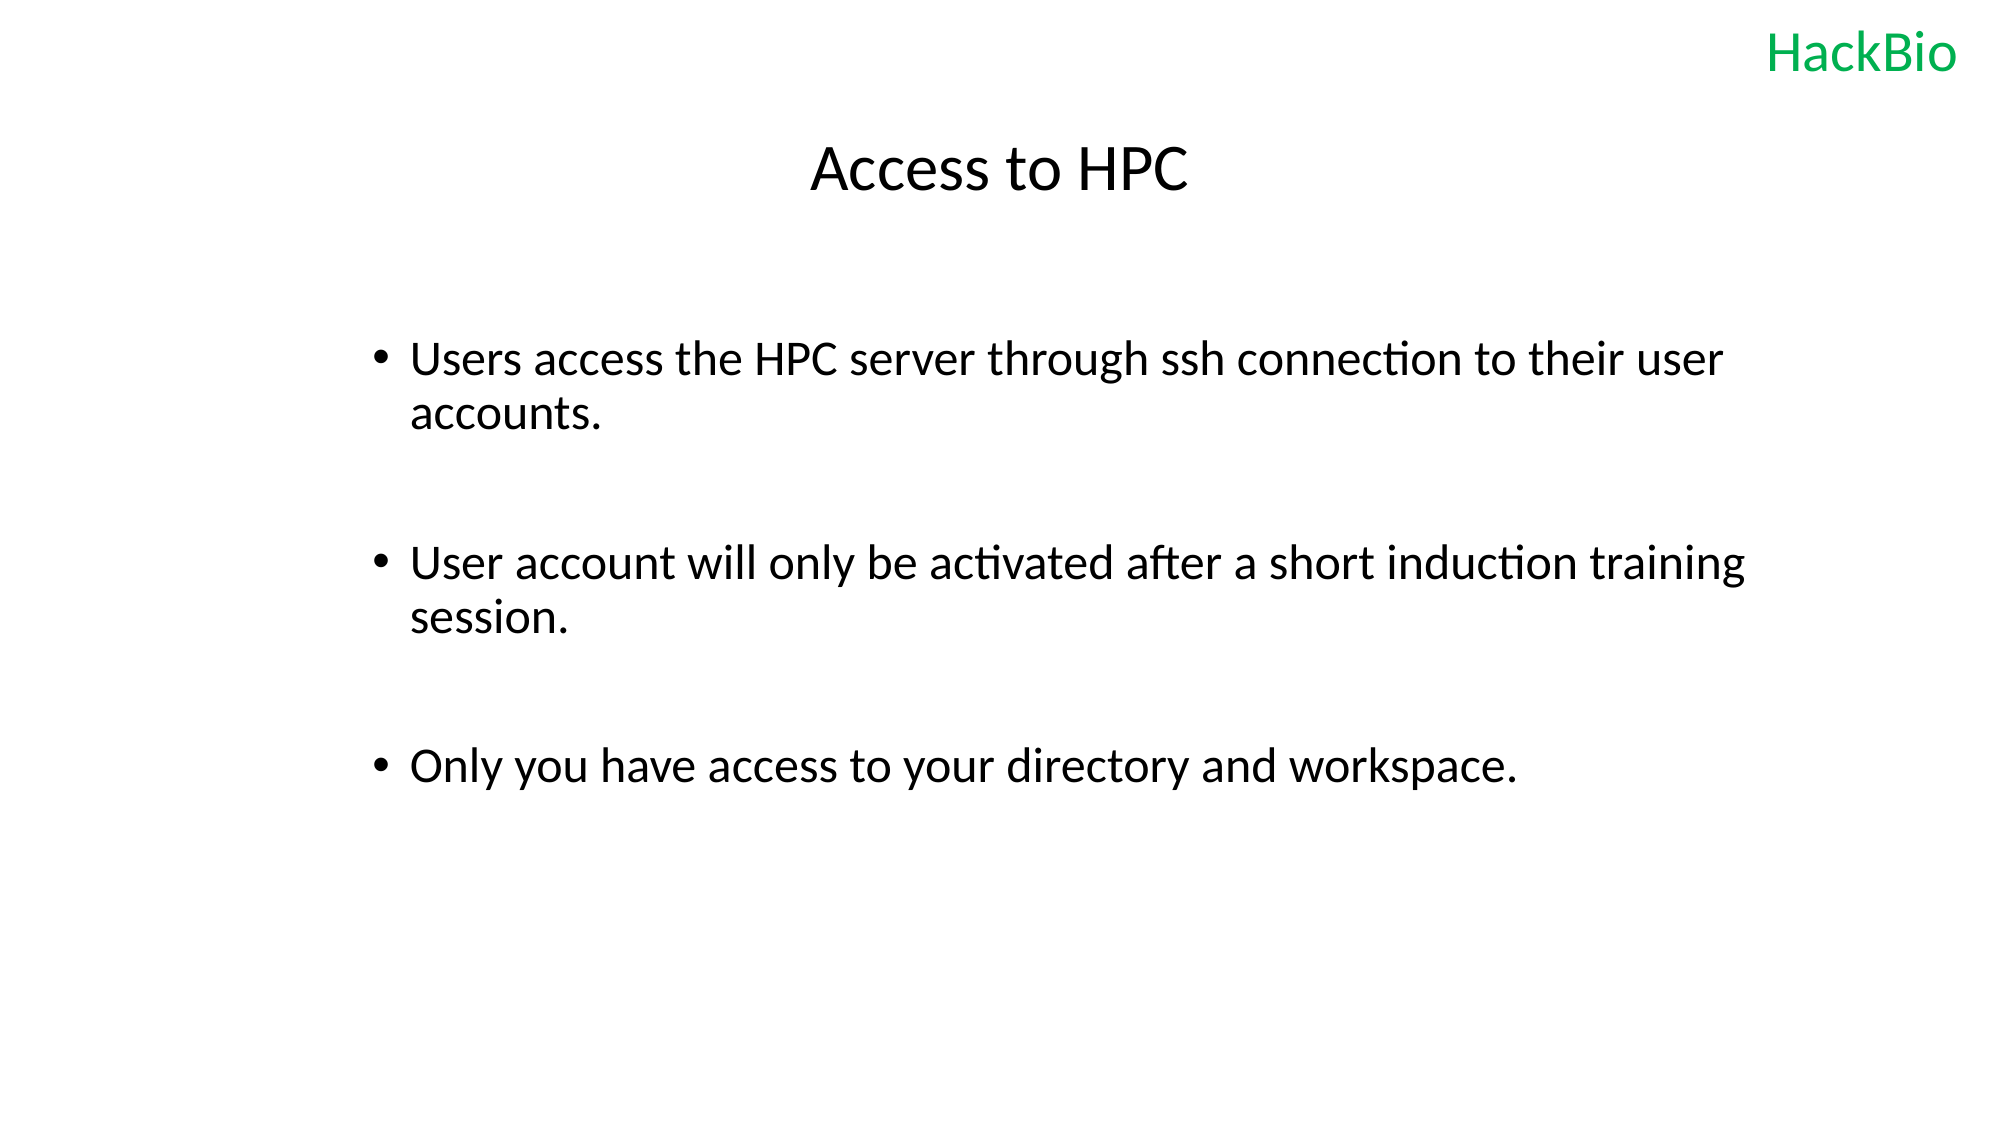

# Access to HPC
Users access the HPC server through ssh connection to their user accounts.

User account will only be activated after a short induction training session.

Only you have access to your directory and workspace.